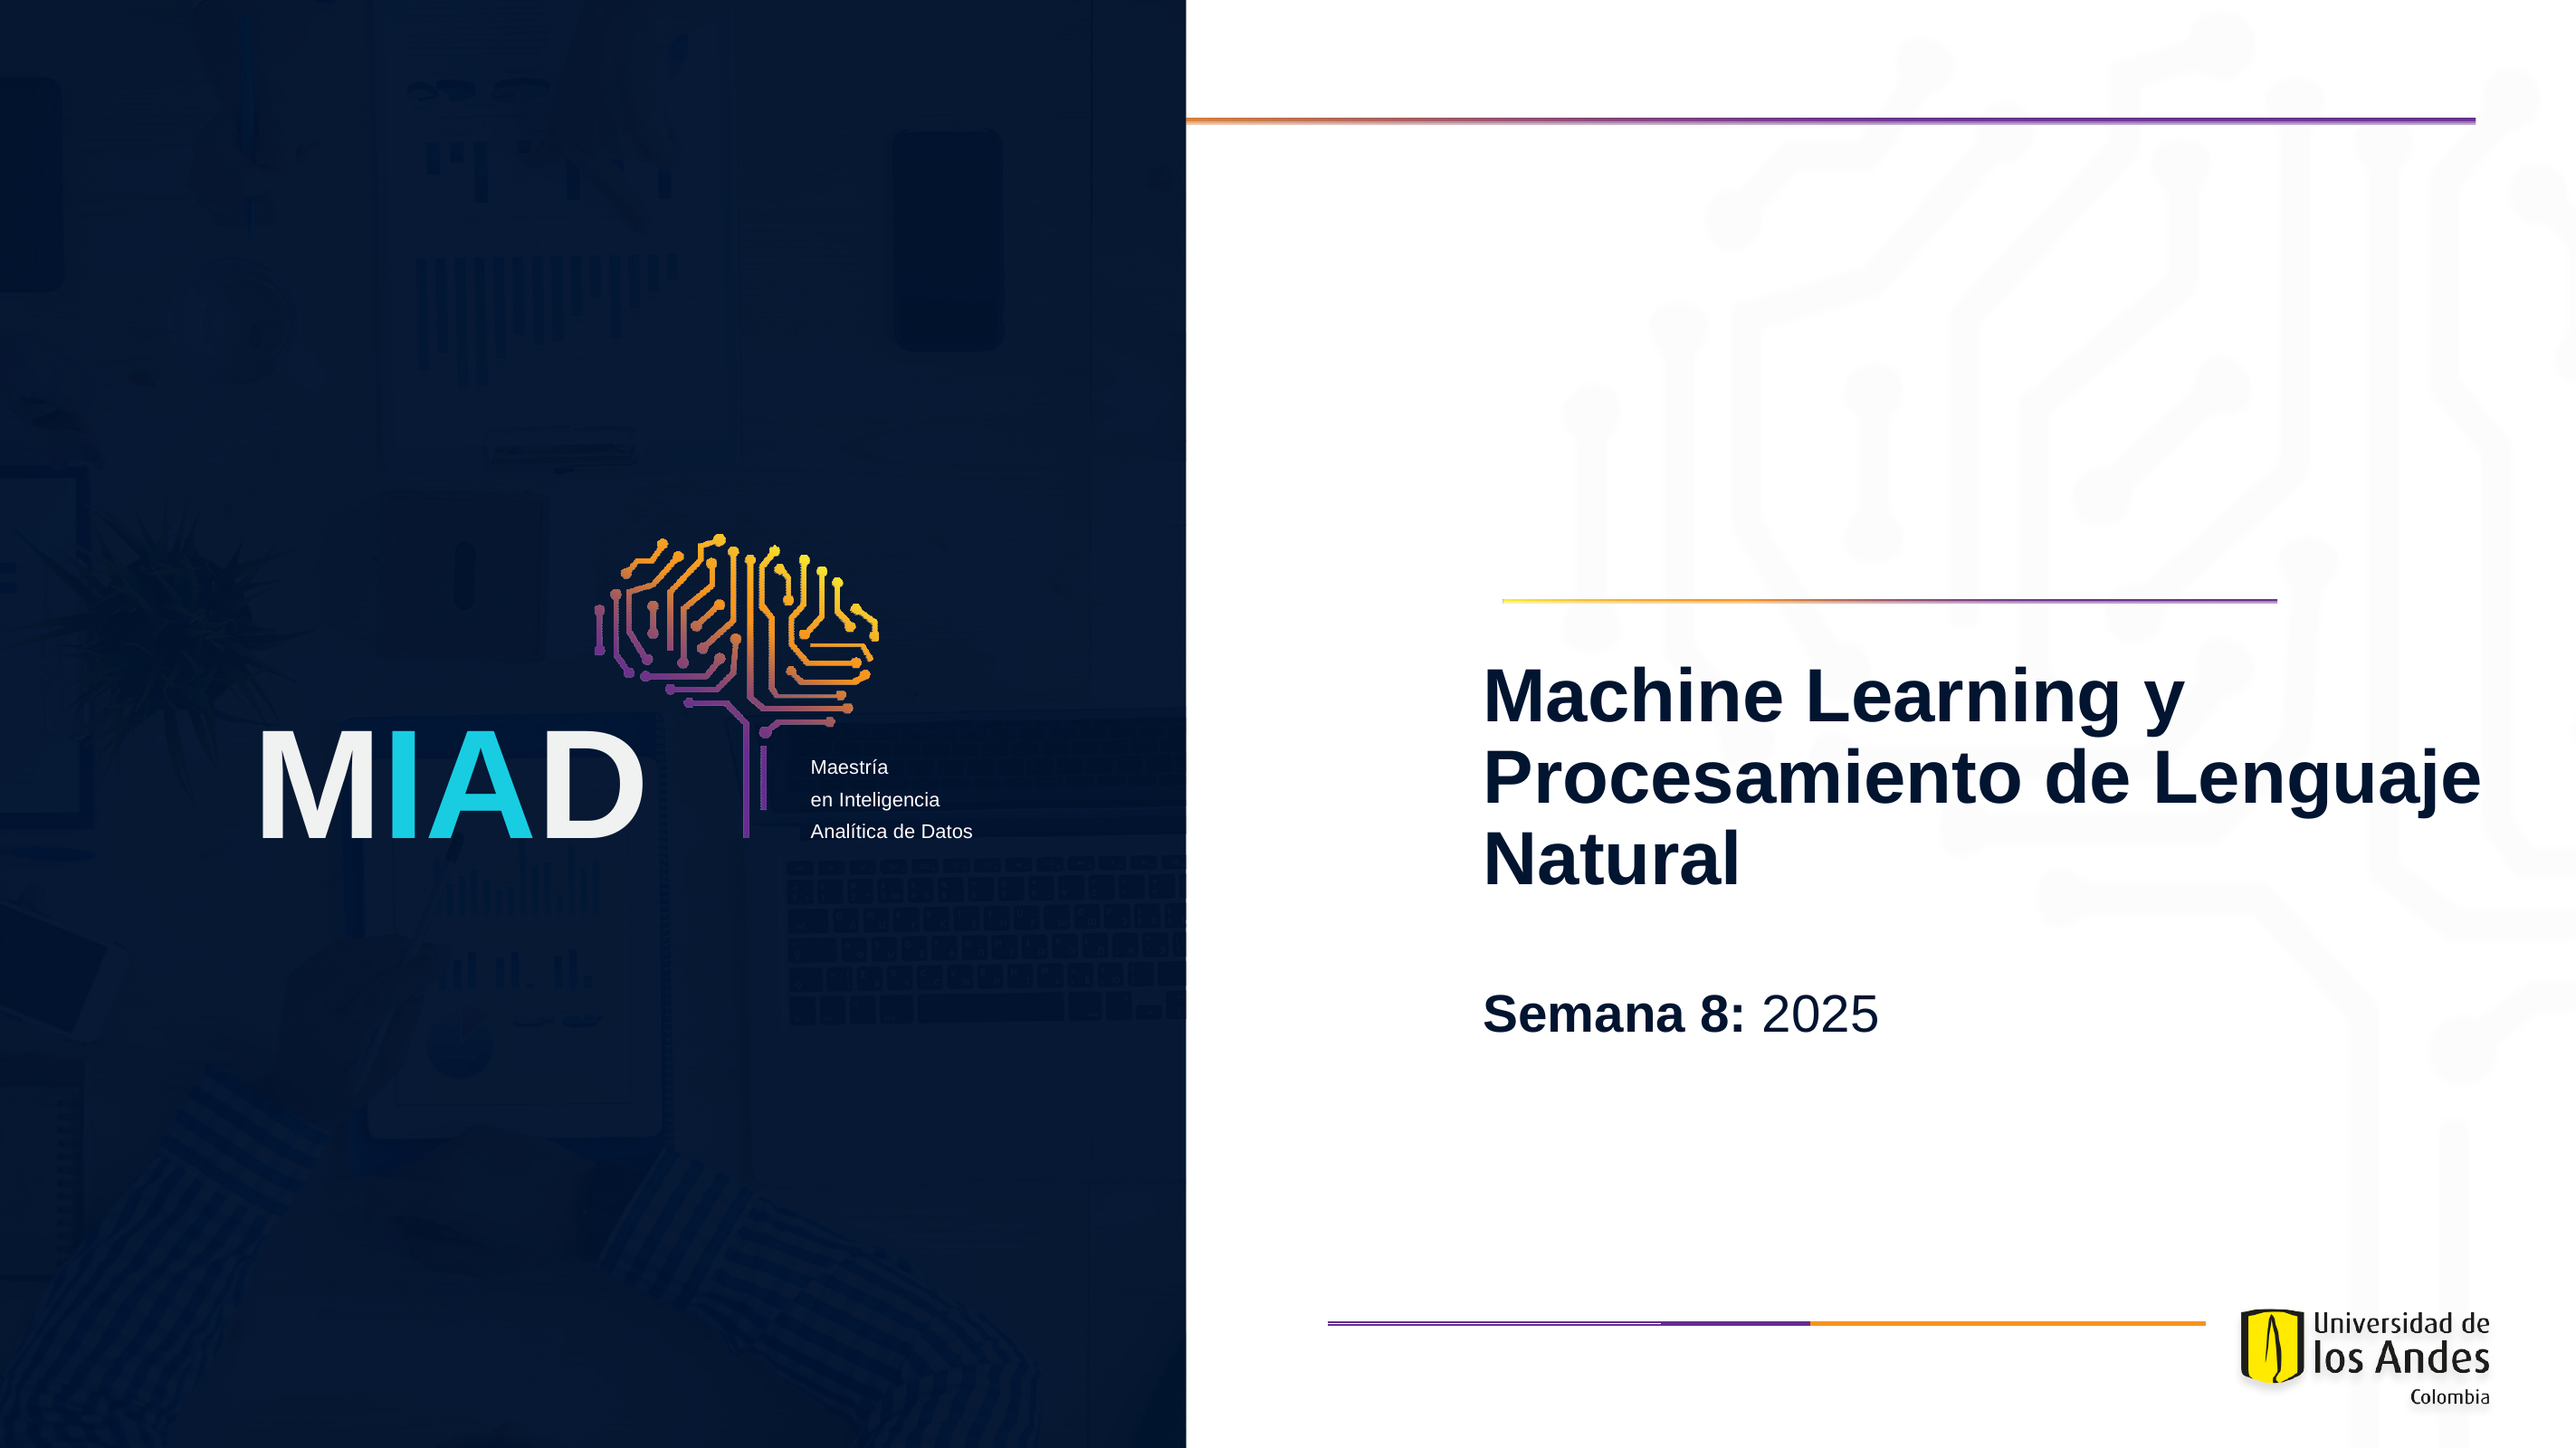

# Machine Learning y Procesamiento de Lenguaje Natural
Semana 8: 2025